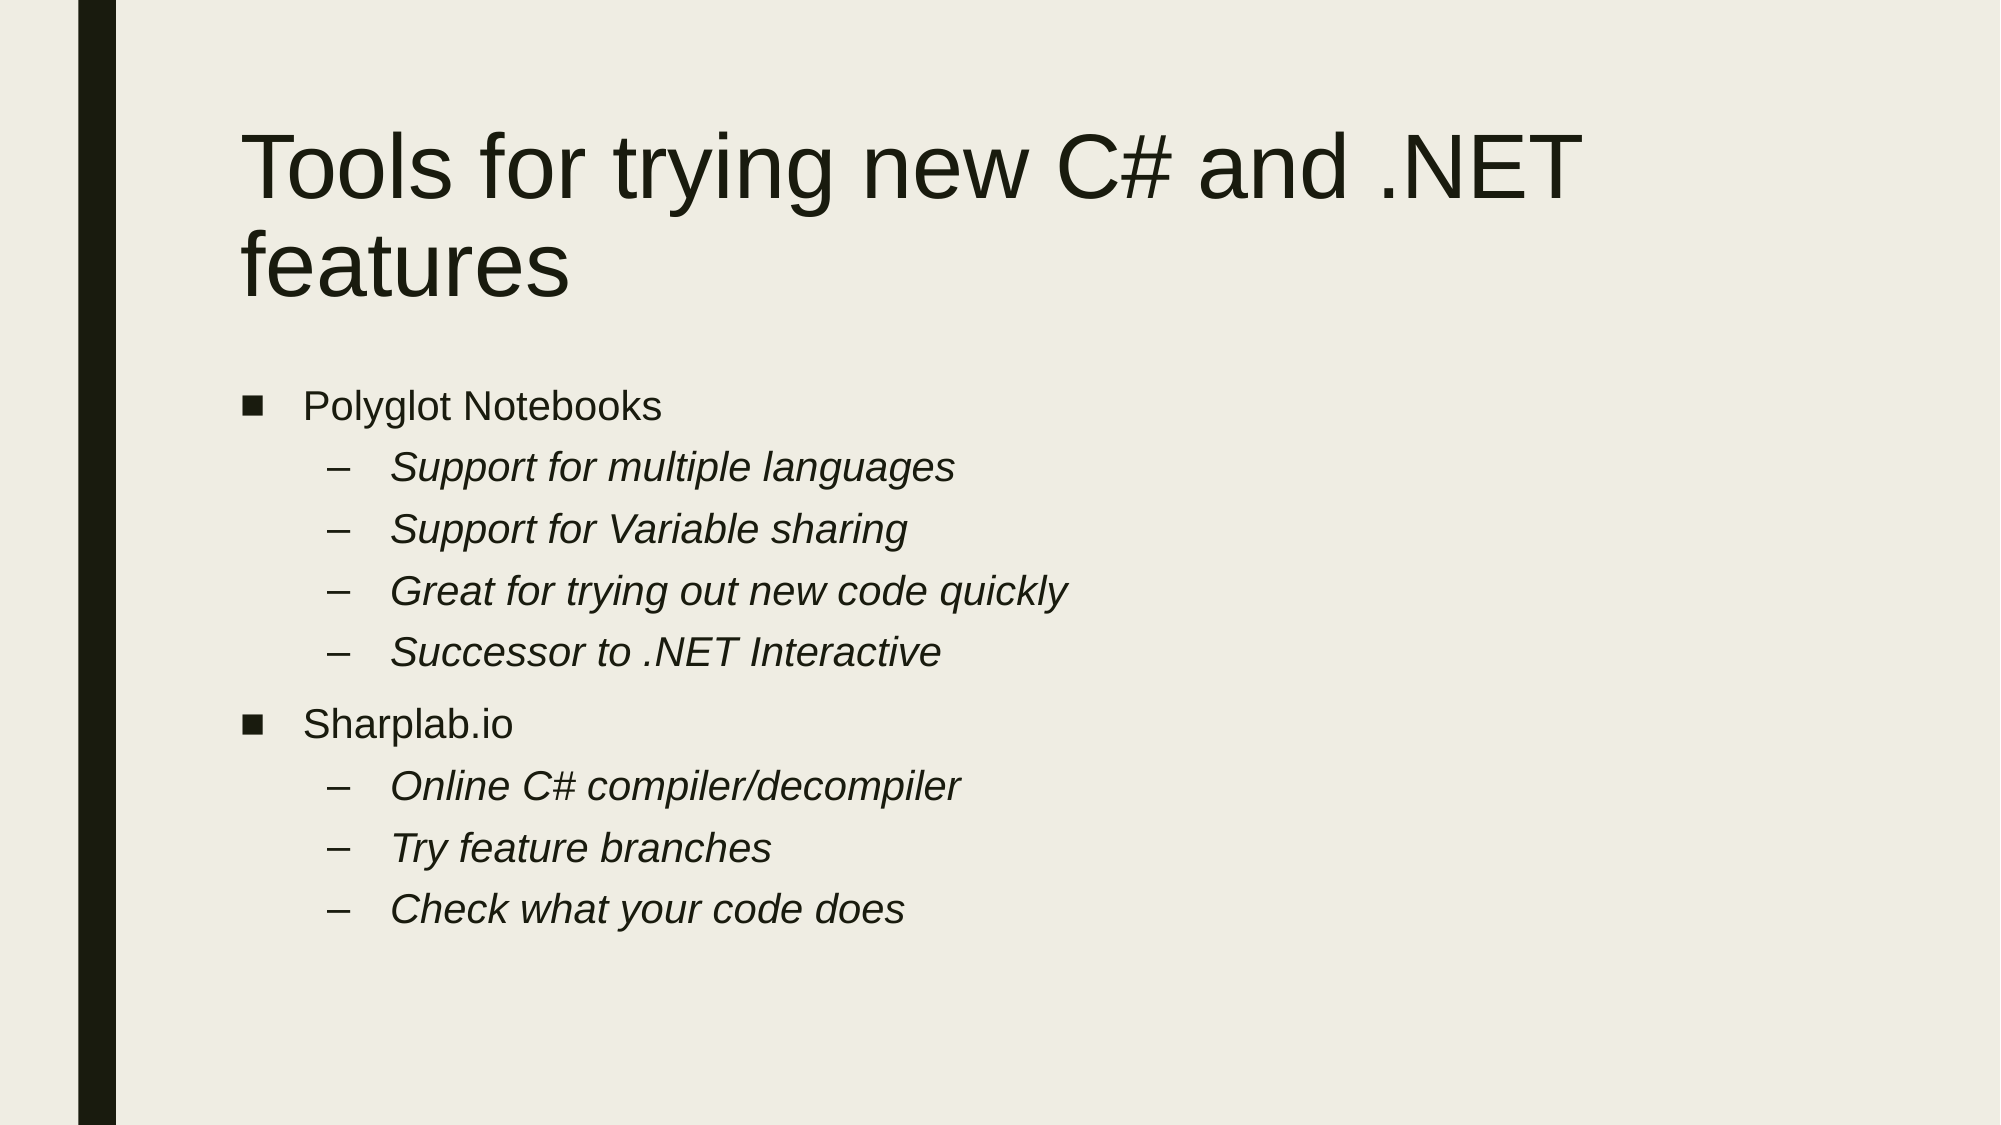

# Tools for trying new C# and .NET features
Polyglot Notebooks
Support for multiple languages
Support for Variable sharing
Great for trying out new code quickly
Successor to .NET Interactive
Sharplab.io
Online C# compiler/decompiler
Try feature branches
Check what your code does